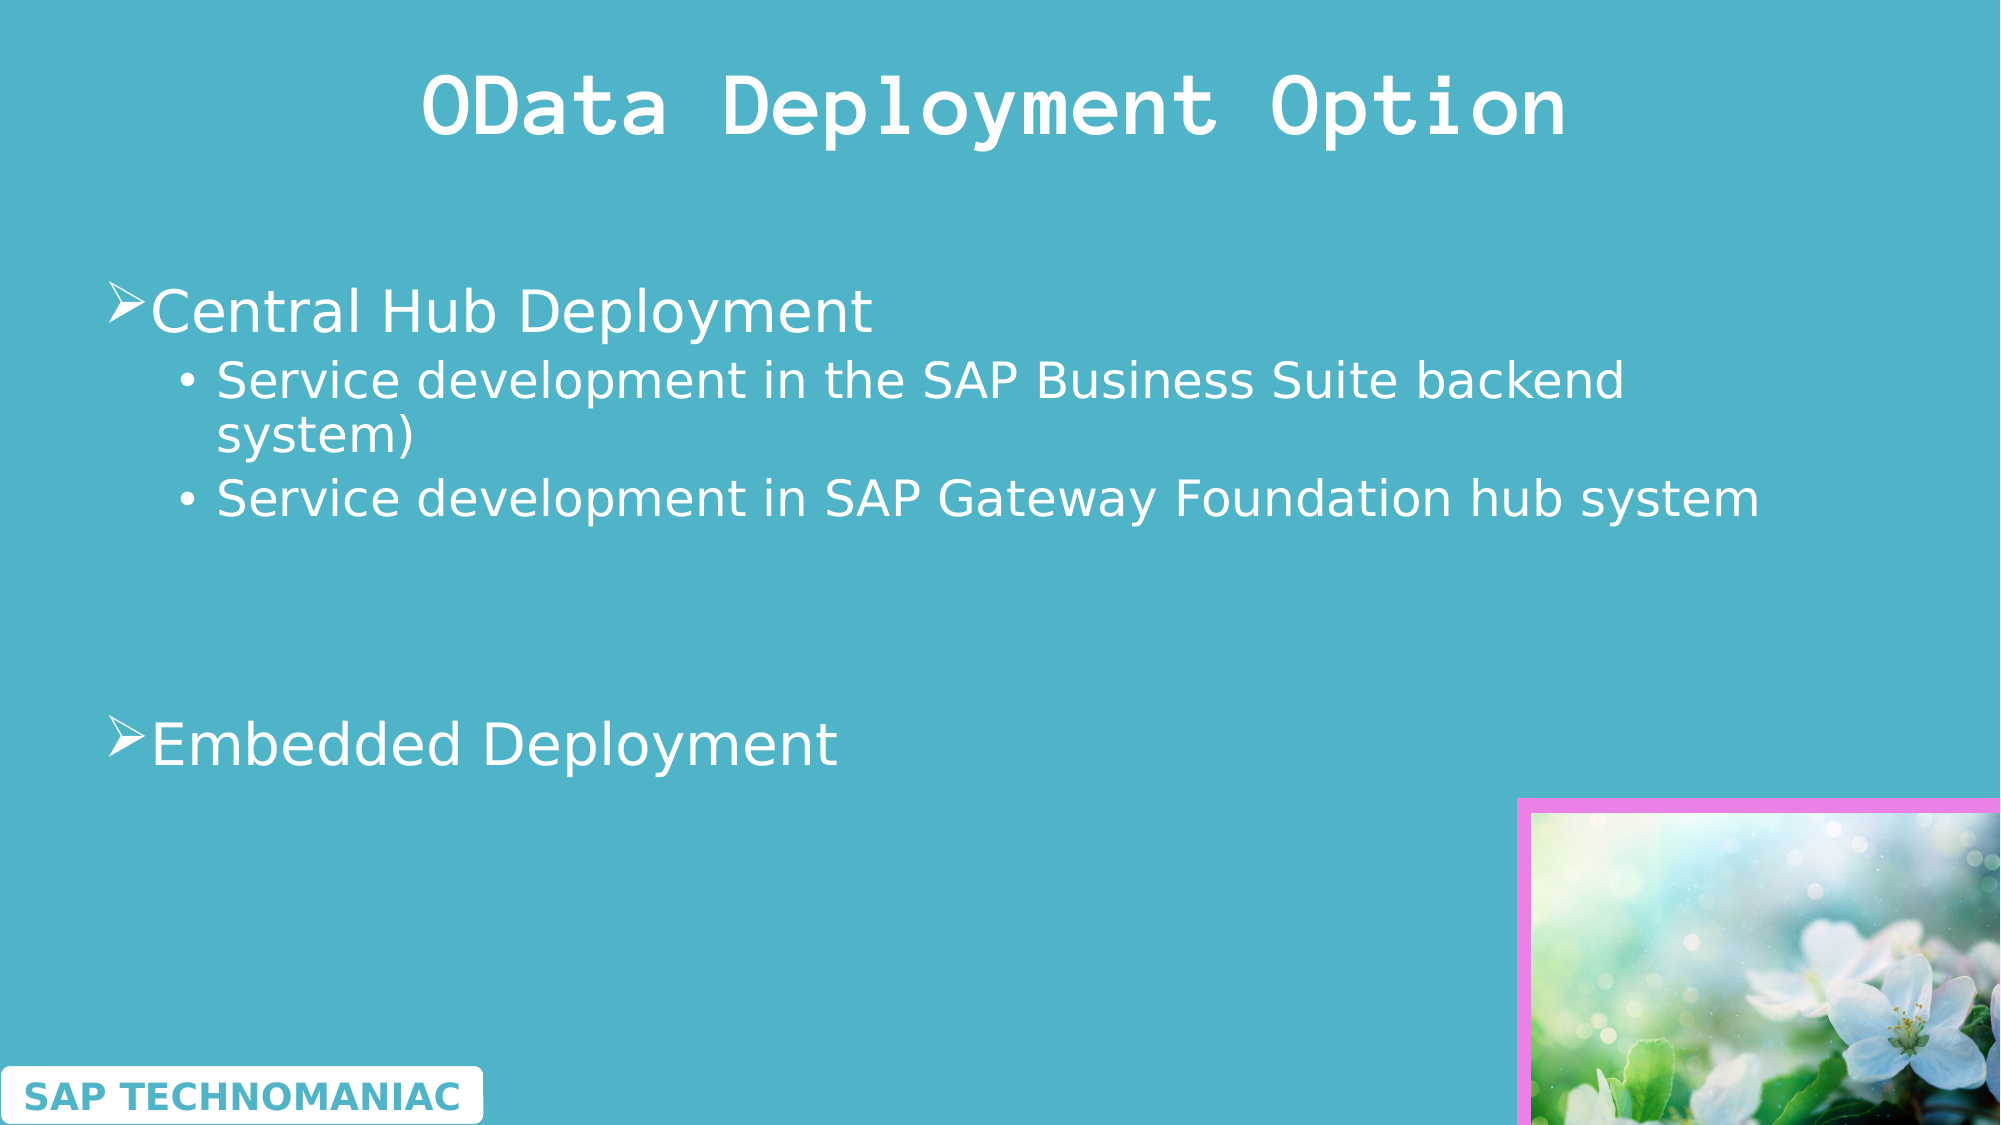

# OData Deployment Option
Central Hub Deployment
Service development in the SAP Business Suite backend system)
Service development in SAP Gateway Foundation hub system

Embedded Deployment